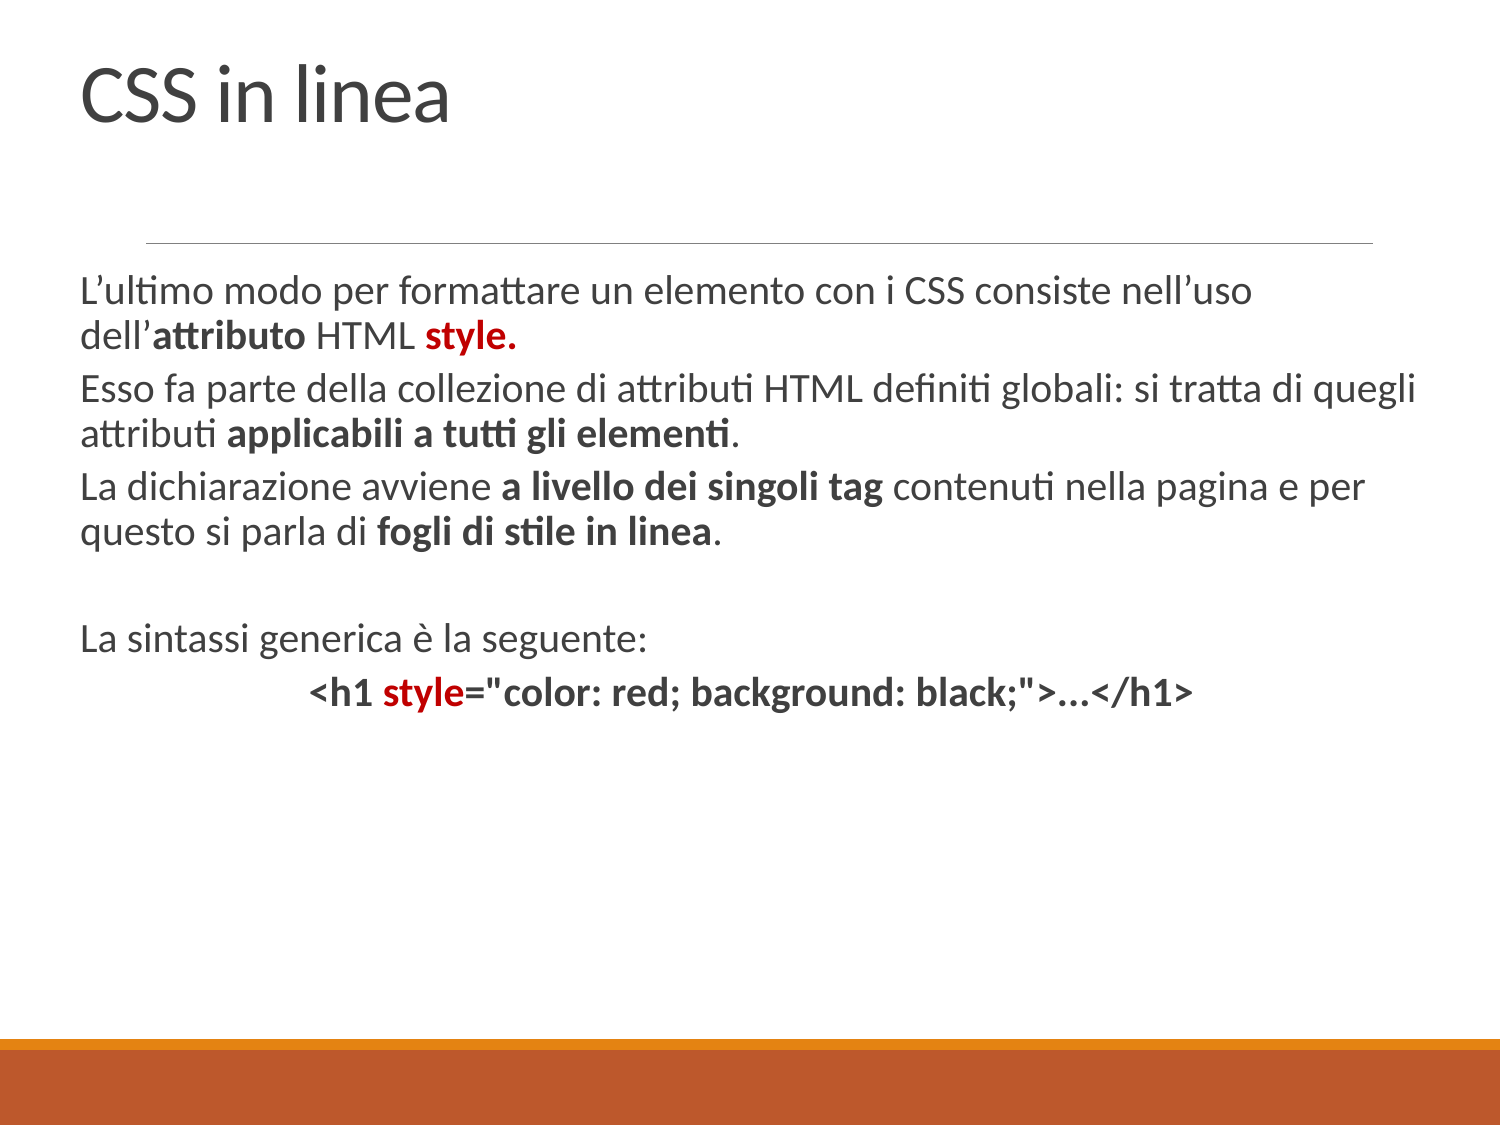

# CSS in linea
L’ultimo modo per formattare un elemento con i CSS consiste nell’uso dell’attributo HTML style.
Esso fa parte della collezione di attributi HTML definiti globali: si tratta di quegli attributi applicabili a tutti gli elementi.
La dichiarazione avviene a livello dei singoli tag contenuti nella pagina e per questo si parla di fogli di stile in linea.

La sintassi generica è la seguente:
<h1 style="color: red; background: black;">...</h1>